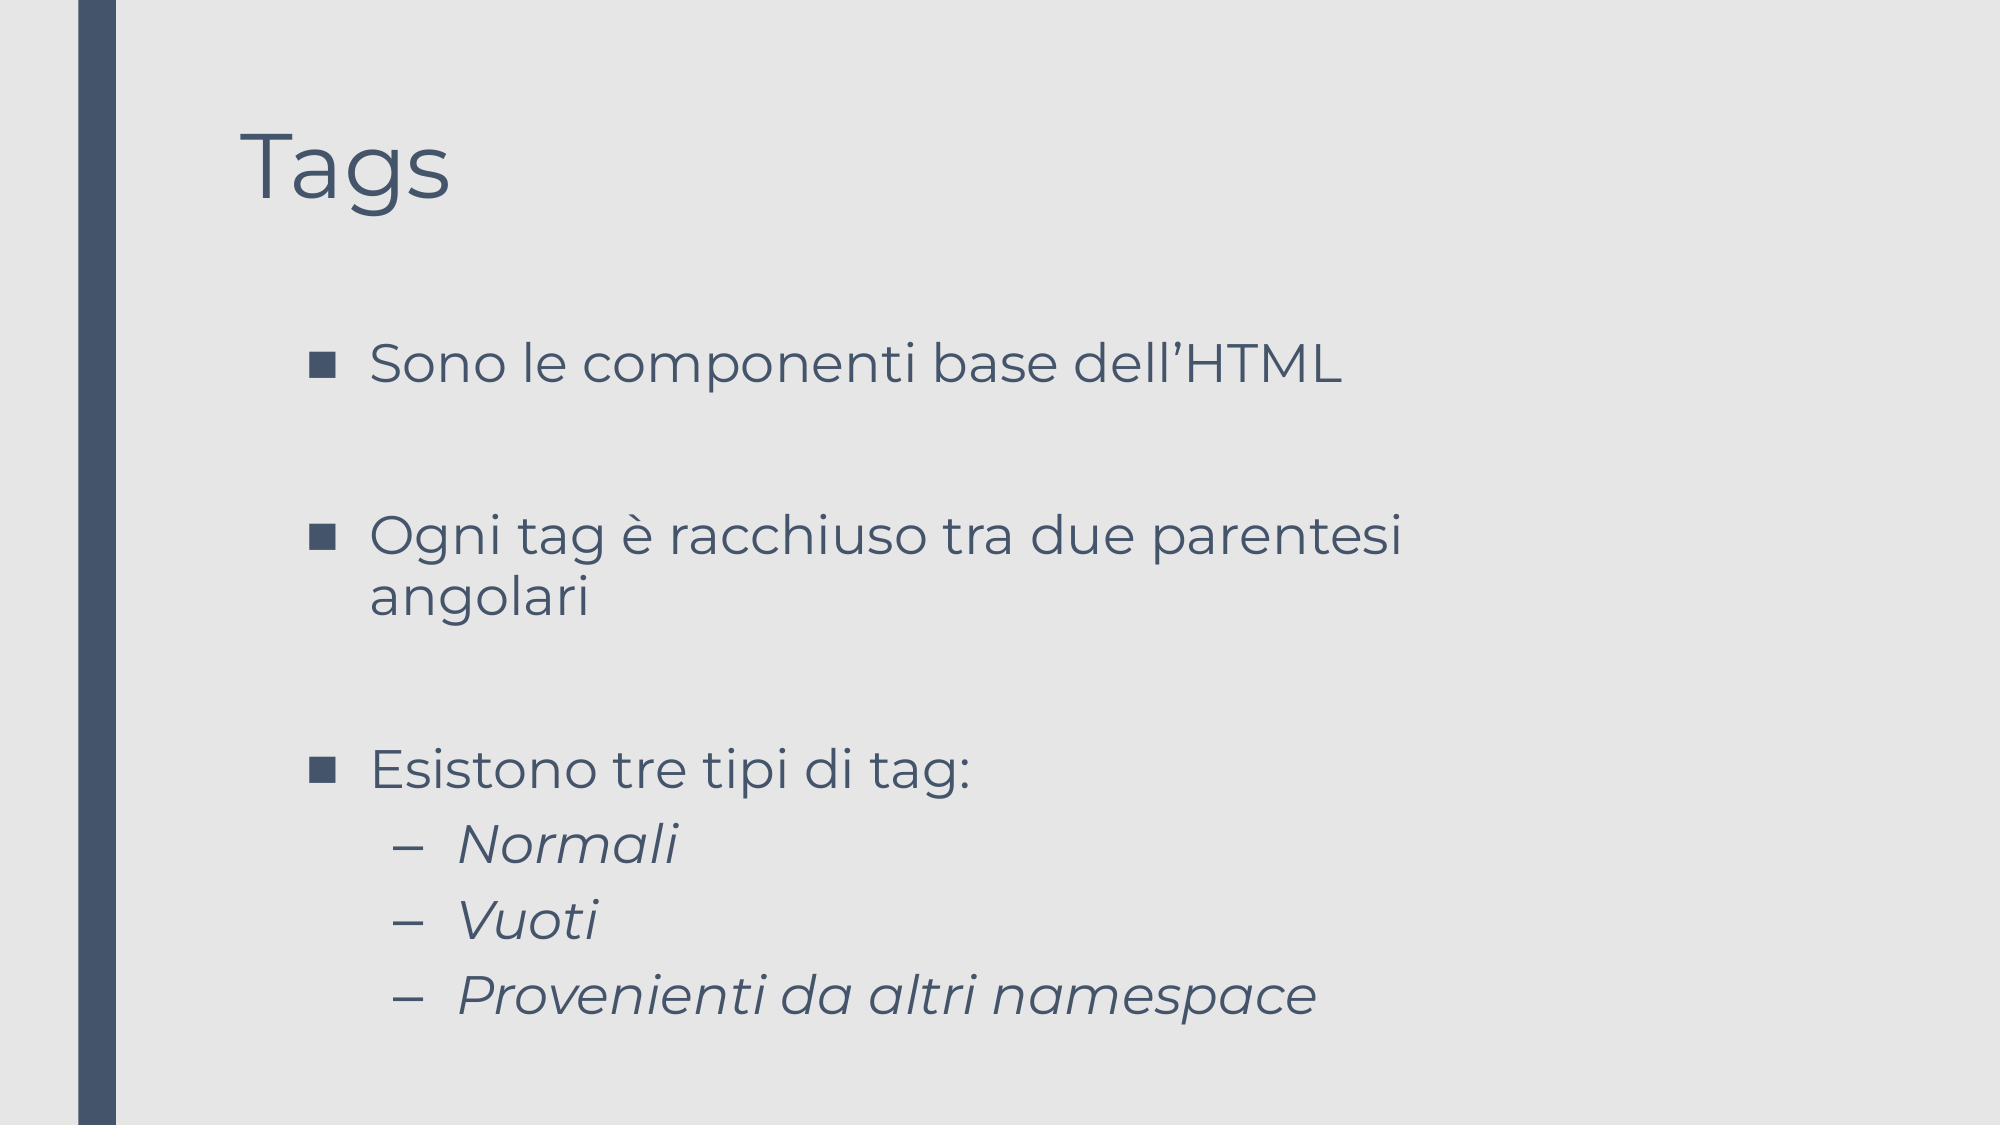

# Tags
Sono le componenti base dell’HTML

Ogni tag è racchiuso tra due parentesi angolari

Esistono tre tipi di tag:
Normali
Vuoti
Provenienti da altri namespace